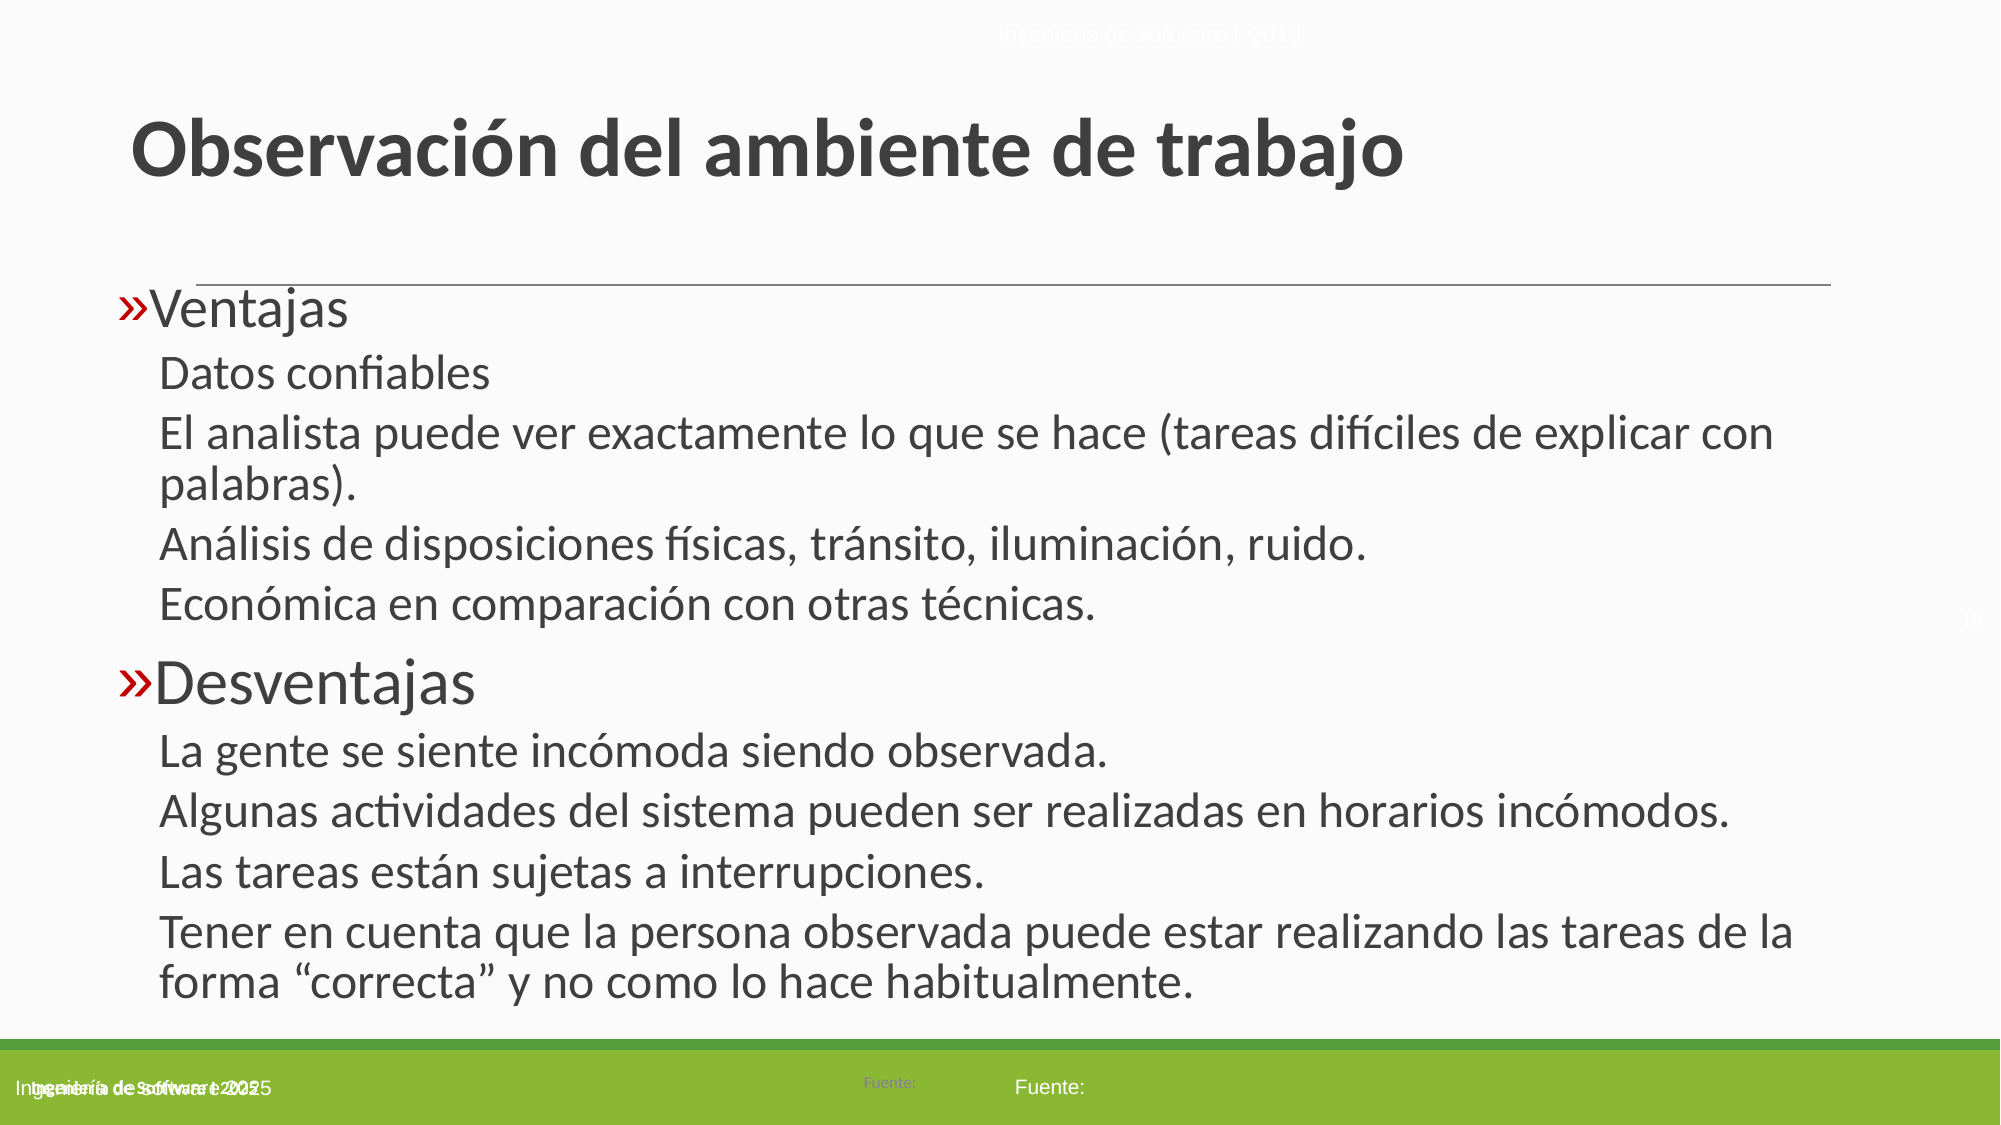

Ingeniería de Software I  2013
# Observación del ambiente de trabajo
Ventajas
Datos confiables
El analista puede ver exactamente lo que se hace (tareas difíciles de explicar con palabras).
Análisis de disposiciones físicas, tránsito, iluminación, ruido.
Económica en comparación con otras técnicas.
Desventajas
La gente se siente incómoda siendo observada.
Algunas actividades del sistema pueden ser realizadas en horarios incómodos.
Las tareas están sujetas a interrupciones.
Tener en cuenta que la persona observada puede estar realizando las tareas de la forma “correcta” y no como lo hace habitualmente.

18